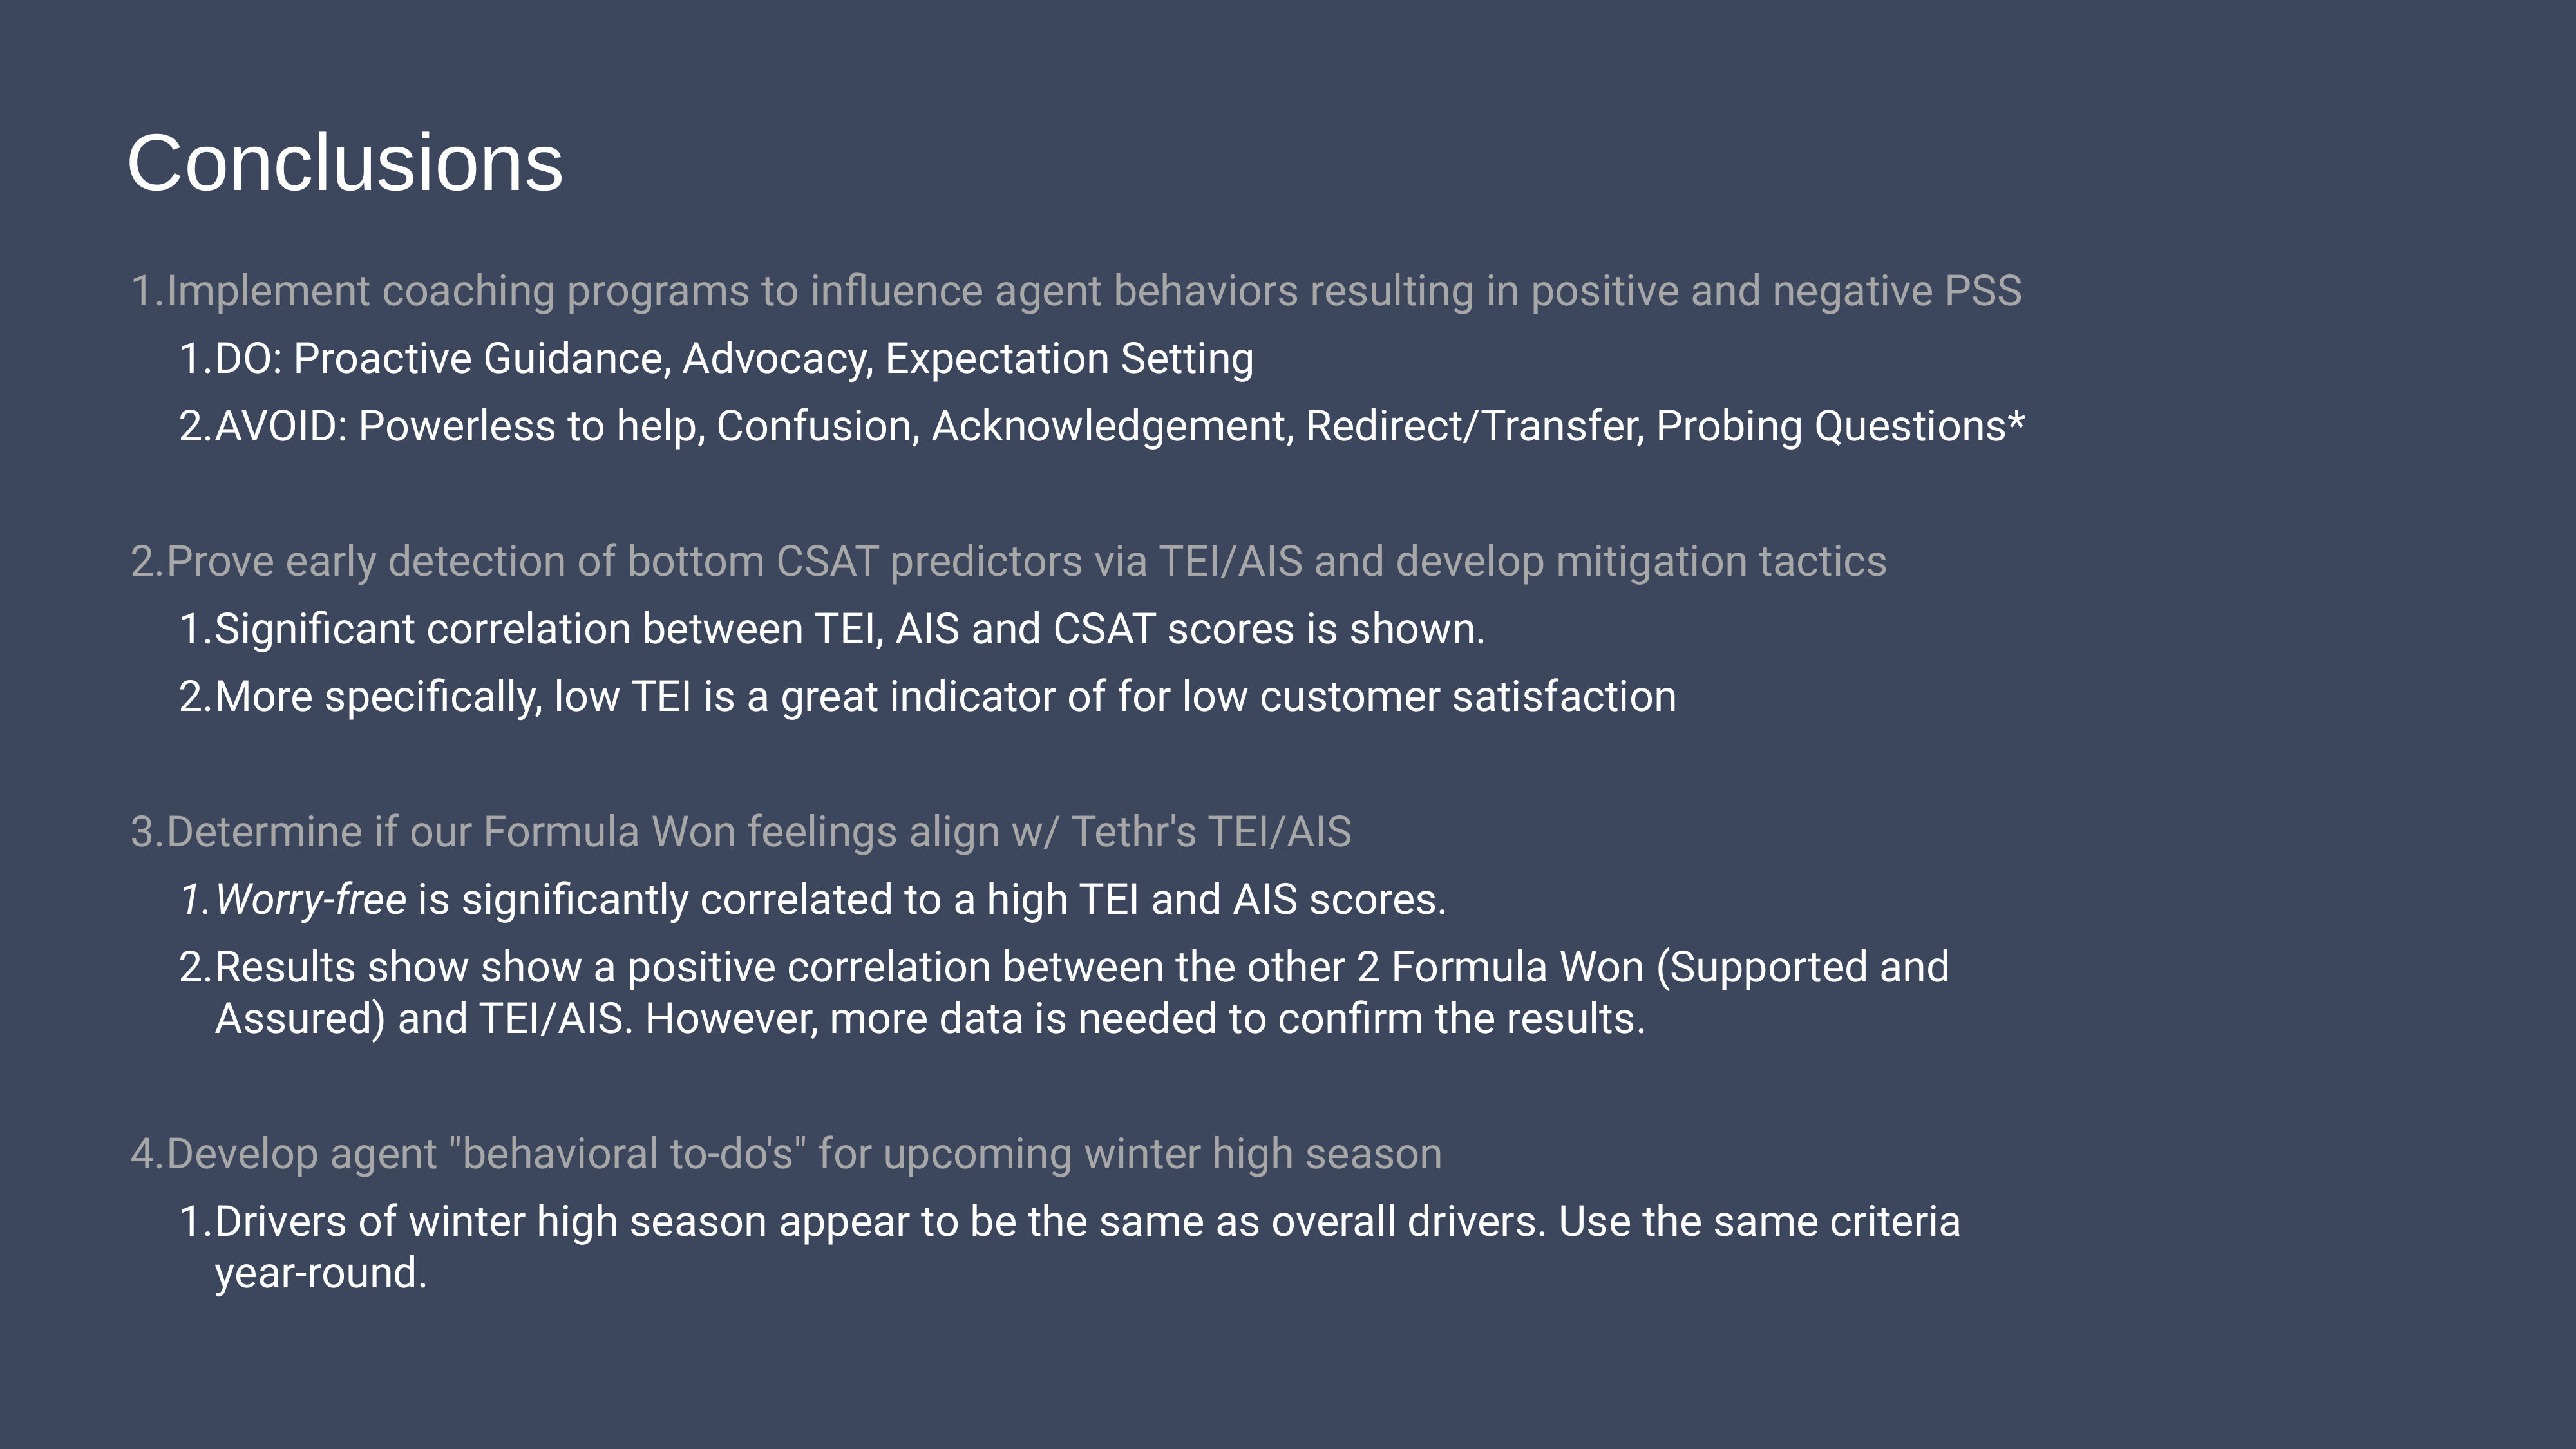

Conclusions

Implement coaching programs to influence agent behaviors resulting in positive and negative PSS
DO: Proactive Guidance, Advocacy, Expectation Setting
AVOID: Powerless to help, Confusion, Acknowledgement, Redirect/Transfer, Probing Questions*

Prove early detection of bottom CSAT predictors via TEI/AIS and develop mitigation tactics
Significant correlation between TEI, AIS and CSAT scores is shown.
More specifically, low TEI is a great indicator of for low customer satisfaction

Determine if our Formula Won feelings align w/ Tethr's TEI/AIS
Worry-free is significantly correlated to a high TEI and AIS scores.
Results show show a positive correlation between the other 2 Formula Won (Supported and Assured) and TEI/AIS. However, more data is needed to confirm the results.

Develop agent "behavioral to-do's" for upcoming winter high season
Drivers of winter high season appear to be the same as overall drivers. Use the same criteria year-round.